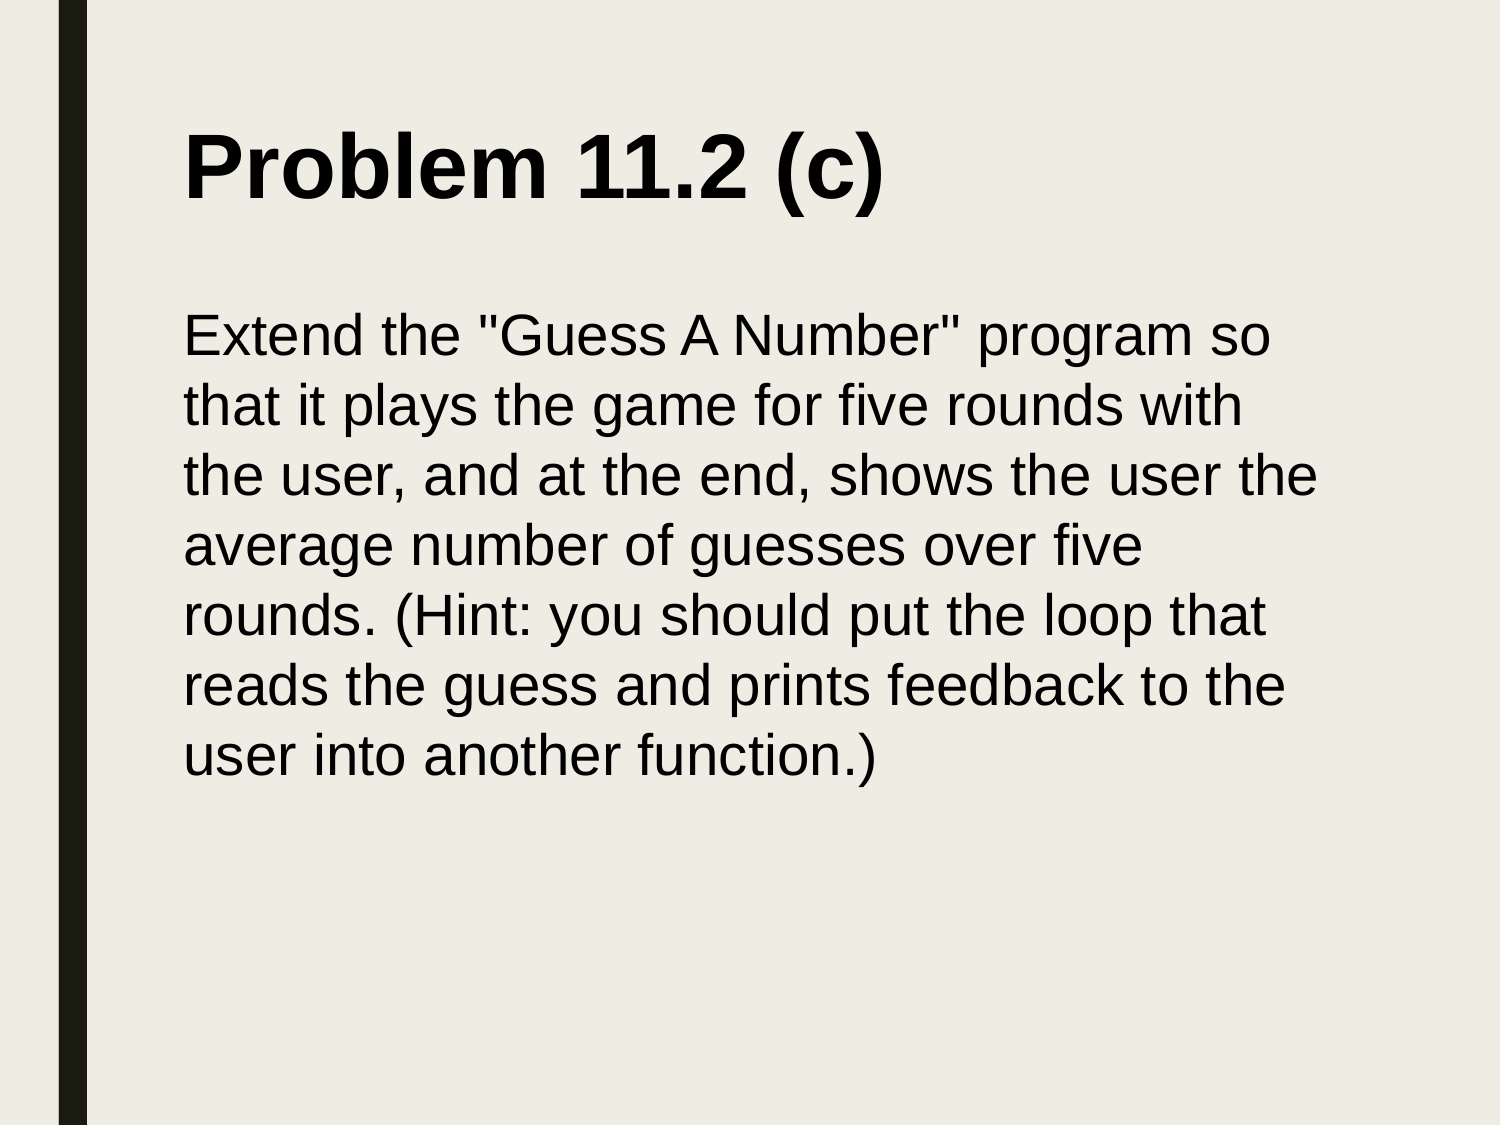

# Problem 11.2 (c)
Extend the "Guess A Number" program so that it plays the game for five rounds with the user, and at the end, shows the user the average number of guesses over five rounds. (Hint: you should put the loop that reads the guess and prints feedback to the user into another function.)